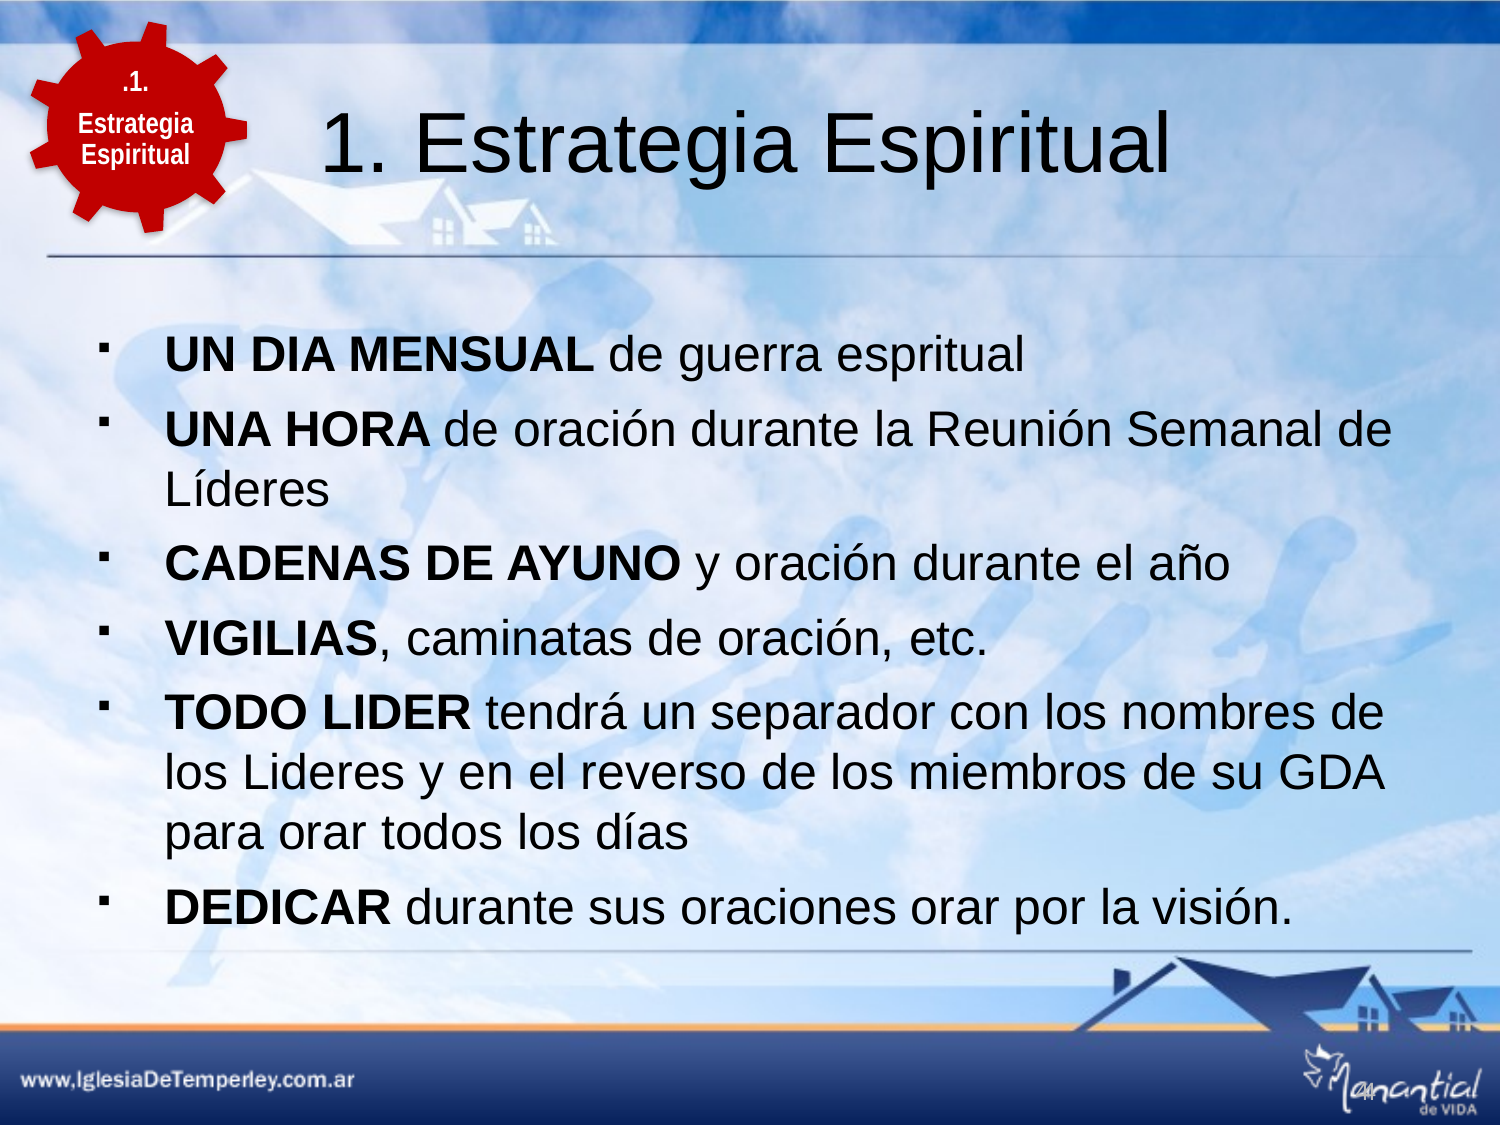

# 1. Estrategia Espiritual

.1.
Estrategia Espiritual
UN DIA MENSUAL de guerra espritual
UNA HORA de oración durante la Reunión Semanal de Líderes
CADENAS DE AYUNO y oración durante el año
VIGILIAS, caminatas de oración, etc.
TODO LIDER tendrá un separador con los nombres de los Lideres y en el reverso de los miembros de su GDA para orar todos los días
DEDICAR durante sus oraciones orar por la visión.

4
4